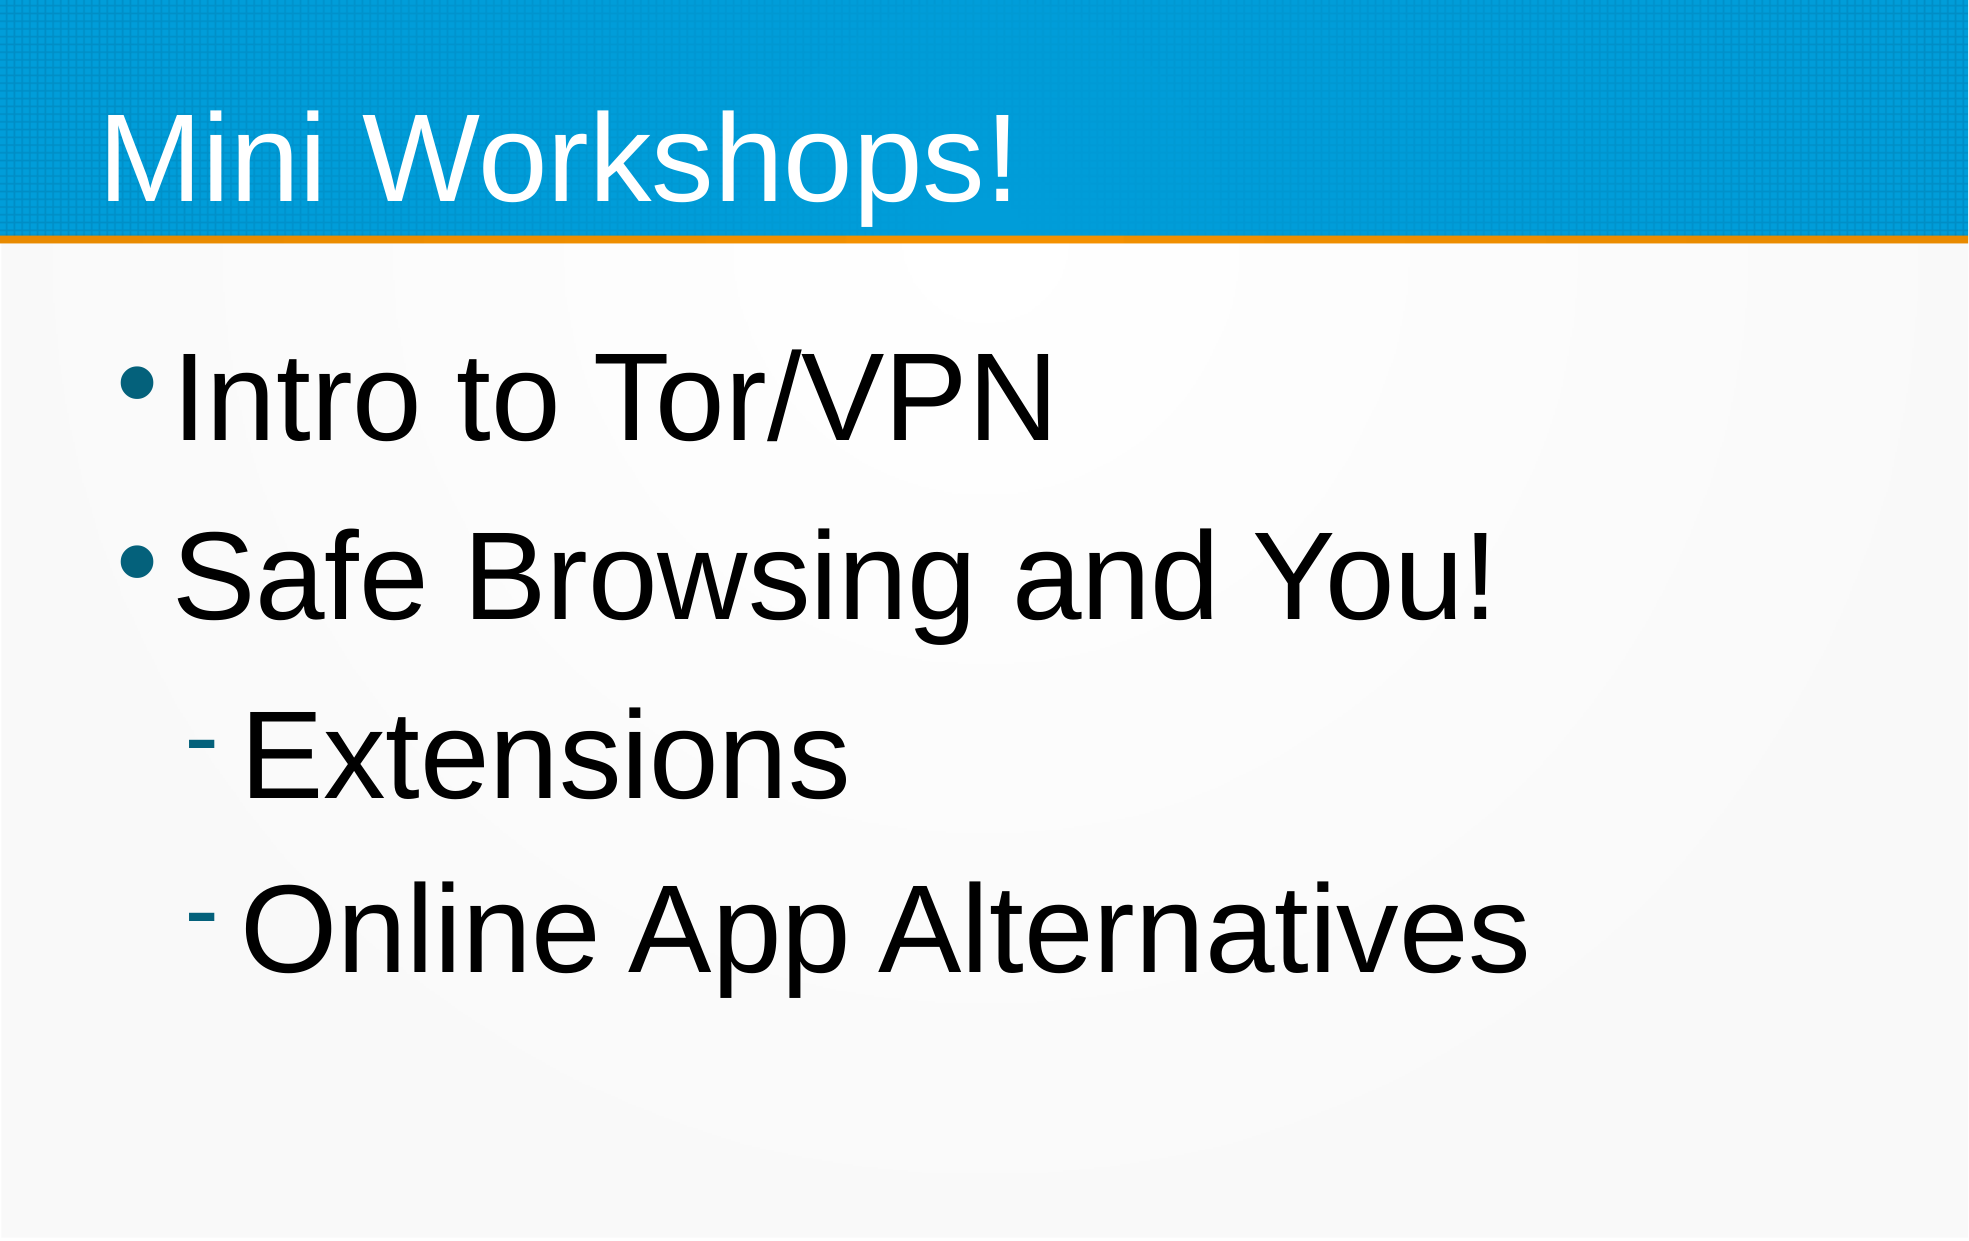

Mini Workshops!
Intro to Tor/VPN
Safe Browsing and You!
Extensions
Online App Alternatives